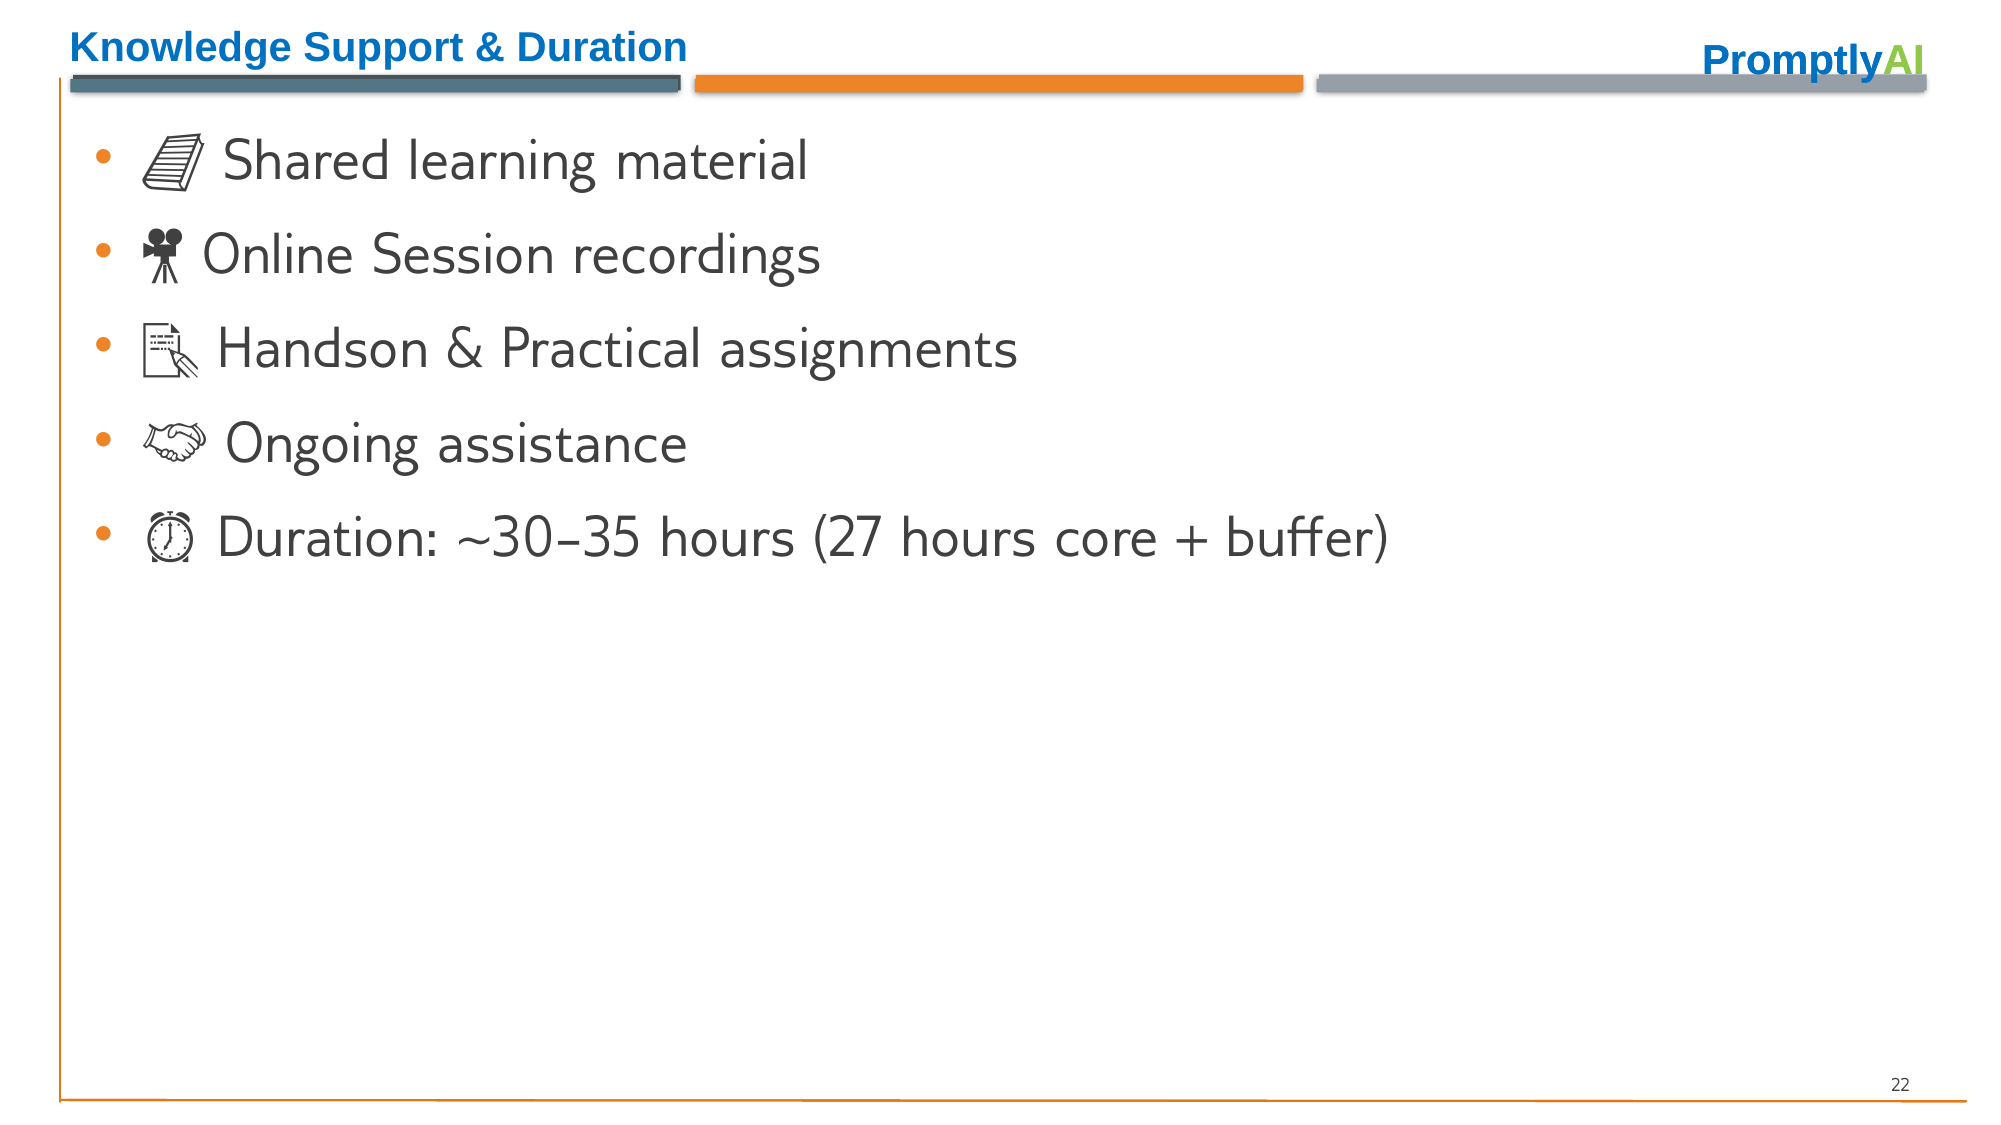

Knowledge Support & Duration
PromptlyAI
📘 Shared learning material
🎥 Online Session recordings
📝 Handson & Practical assignments
🤝 Ongoing assistance
⏰ Duration: ~30–35 hours (27 hours core + buffer)
22